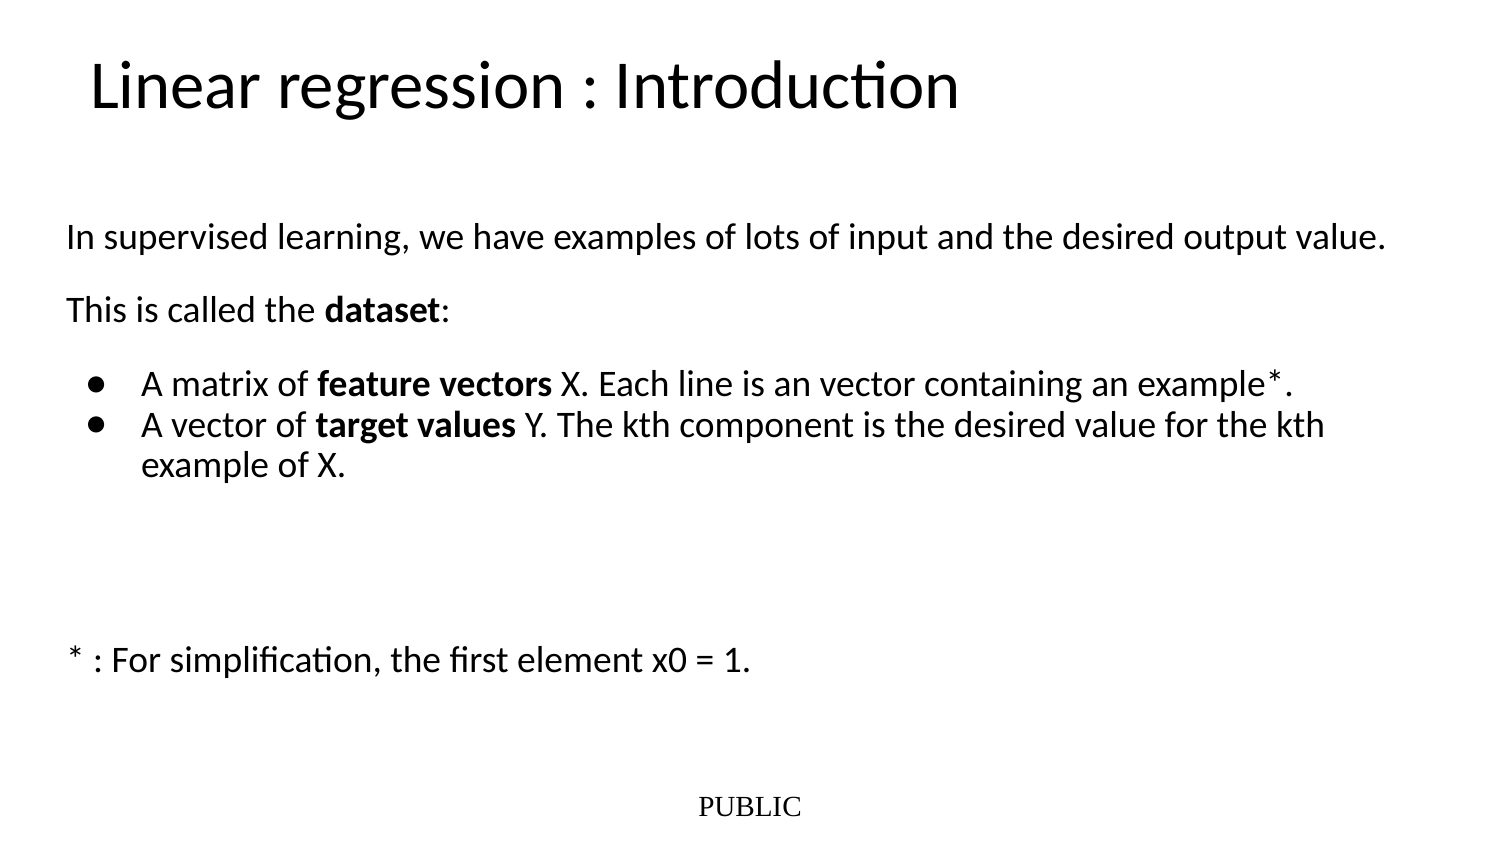

# Linear regression : Introduction
In supervised learning, we have examples of lots of input and the desired output value.
This is called the dataset:
A matrix of feature vectors X. Each line is an vector containing an example*.
A vector of target values Y. The kth component is the desired value for the kth example of X.
* : For simplification, the first element x0 = 1.
PUBLIC